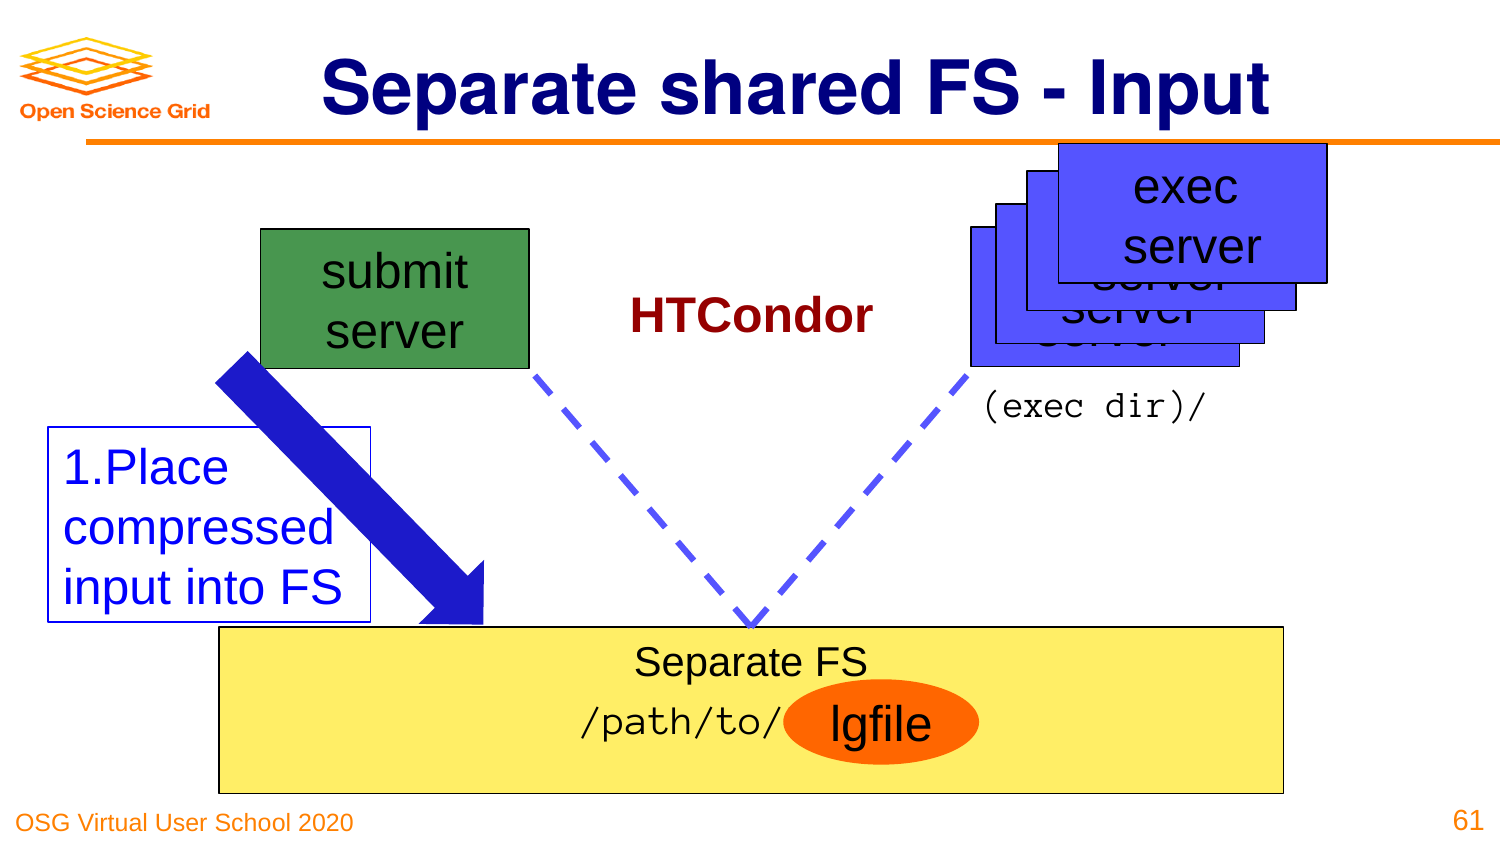

# Separate shared FS - Input
exec  server
exec  server
exec  server
exec  server
submit server
HTCondor
(exec dir)/
1.Place compressed input into FS

Separate FS
/path/to/lgfile
lgfile
61